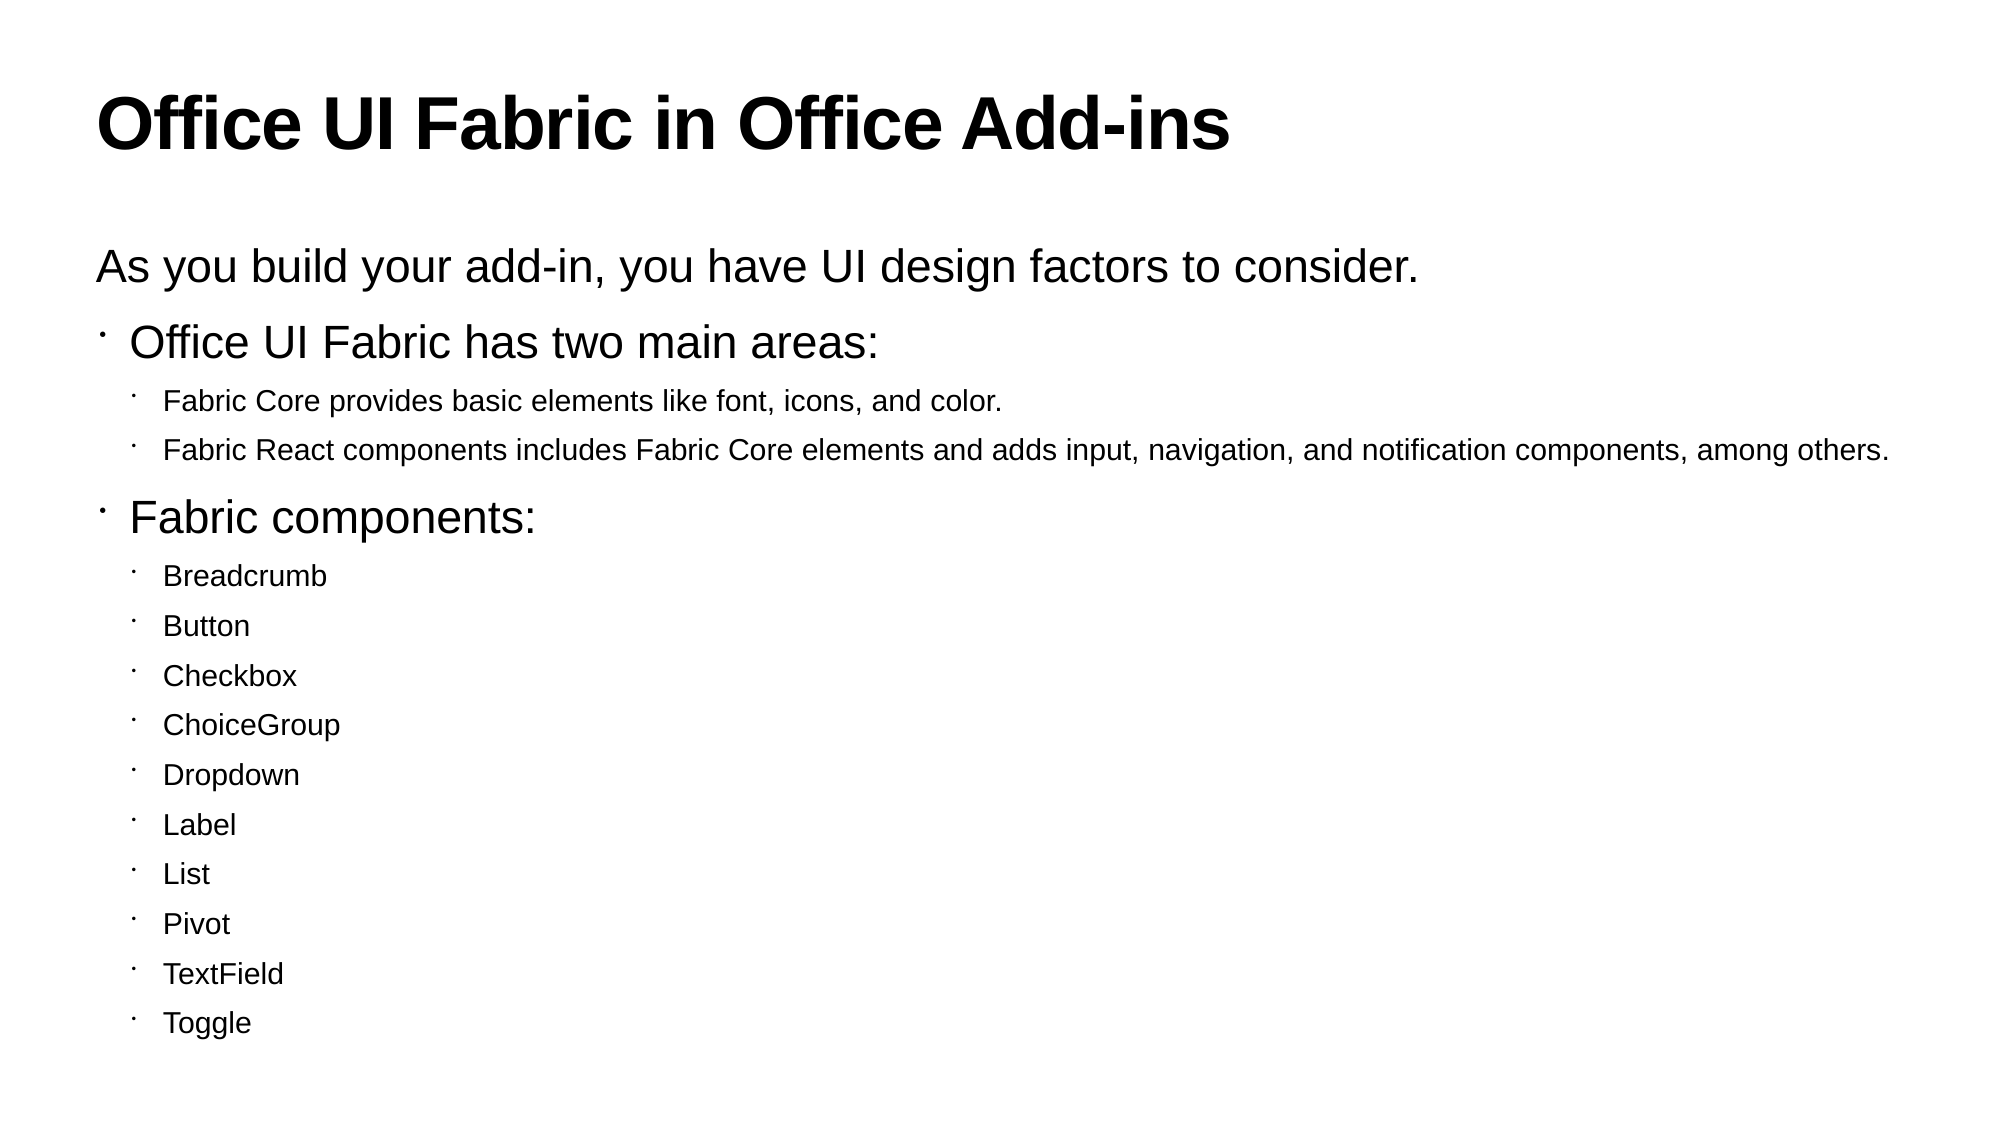

# Office UI Fabric in Office Add-ins
As you build your add-in, you have UI design factors to consider.
Office UI Fabric has two main areas:
Fabric Core provides basic elements like font, icons, and color.
Fabric React components includes Fabric Core elements and adds input, navigation, and notification components, among others.
Fabric components:
Breadcrumb
Button
Checkbox
ChoiceGroup
Dropdown
Label
List
Pivot
TextField
Toggle